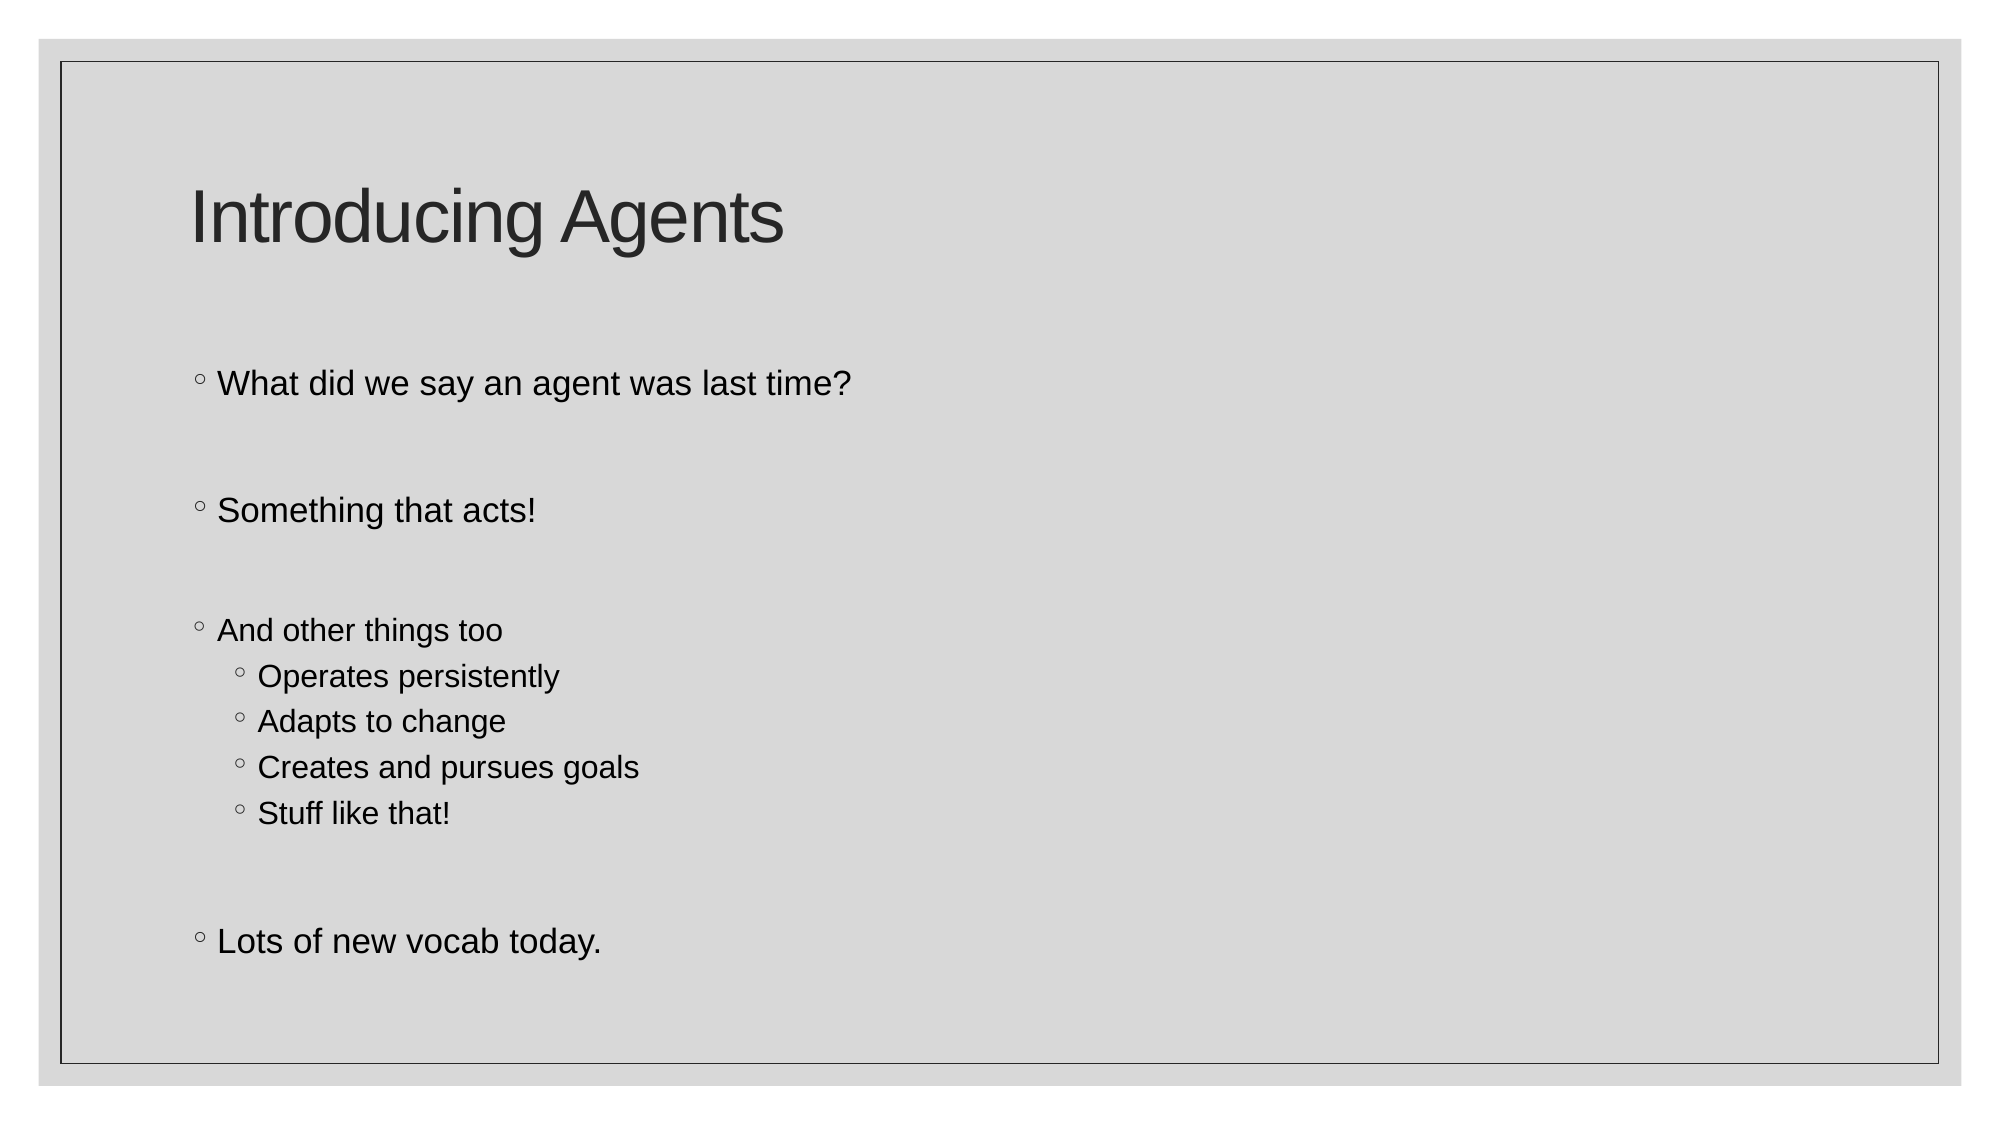

# Introducing Agents
What did we say an agent was last time?

Something that acts!

And other things too
Operates persistently
Adapts to change
Creates and pursues goals
Stuff like that!

Lots of new vocab today.